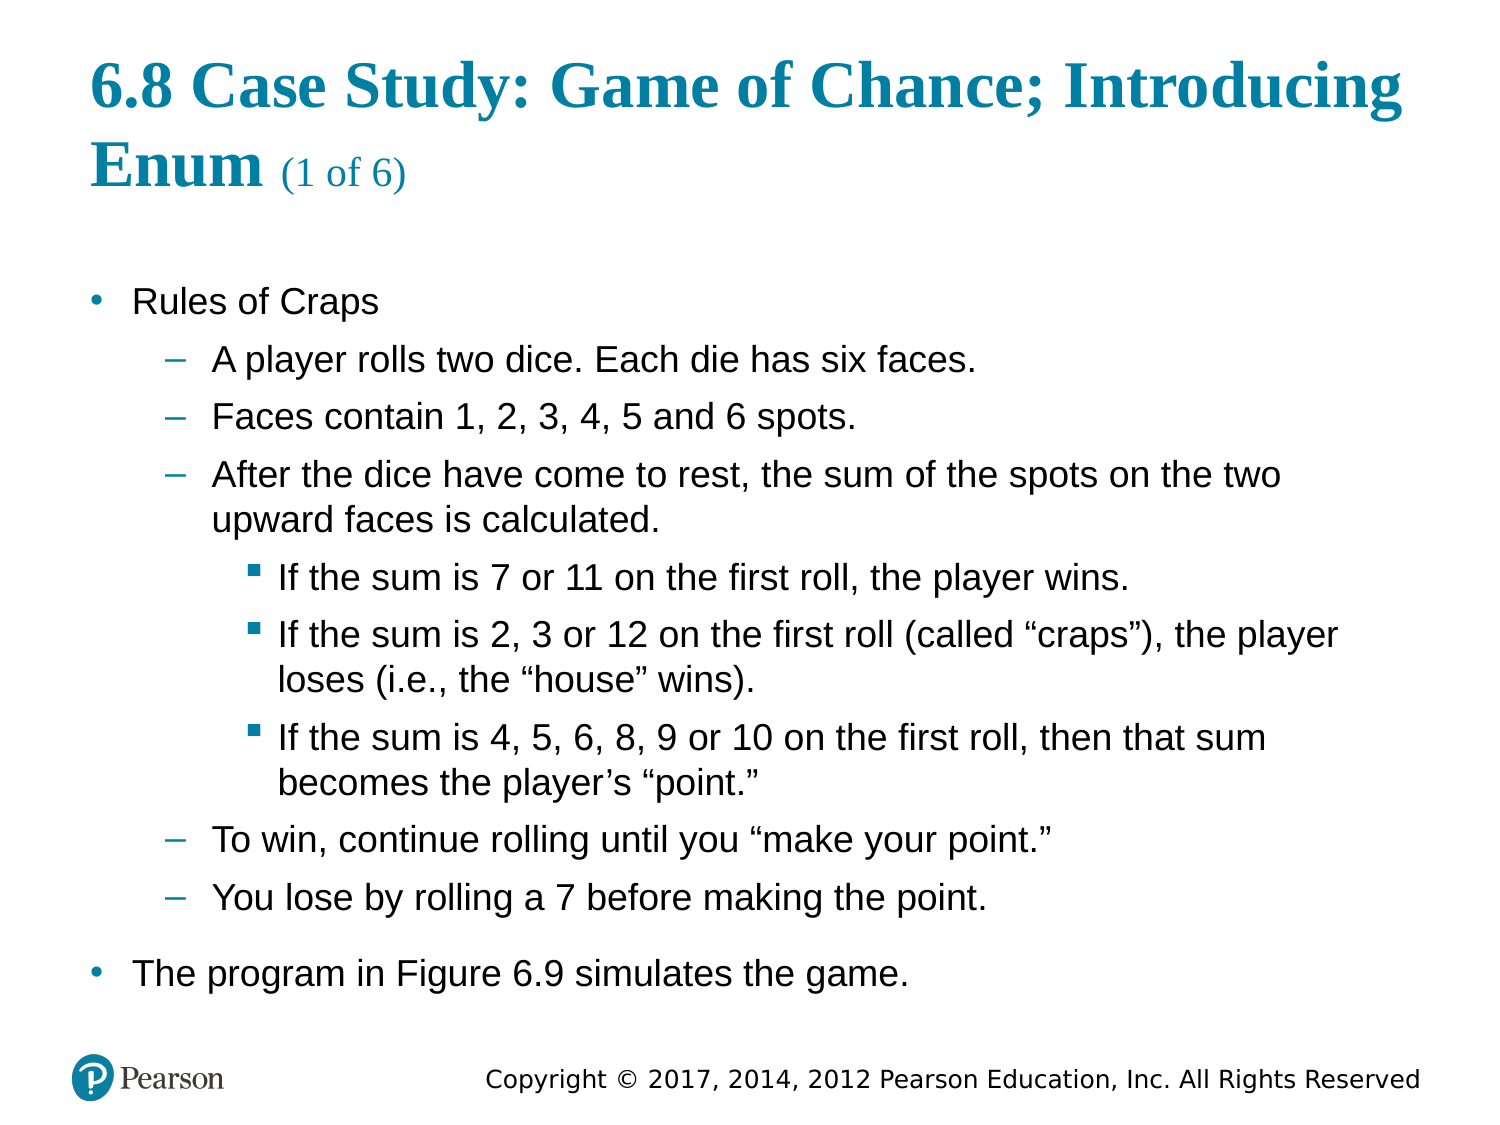

# 6.8 Case Study: Game of Chance; Introducing Enum (1 of 6)
Rules of Craps
A player rolls two dice. Each die has six faces.
Faces contain 1, 2, 3, 4, 5 and 6 spots.
After the dice have come to rest, the sum of the spots on the two upward faces is calculated.
If the sum is 7 or 11 on the first roll, the player wins.
If the sum is 2, 3 or 12 on the first roll (called “craps”), the player loses (i.e., the “house” wins).
If the sum is 4, 5, 6, 8, 9 or 10 on the first roll, then that sum becomes the player’s “point.”
To win, continue rolling until you “make your point.”
You lose by rolling a 7 before making the point.
The program in Figure 6.9 simulates the game.